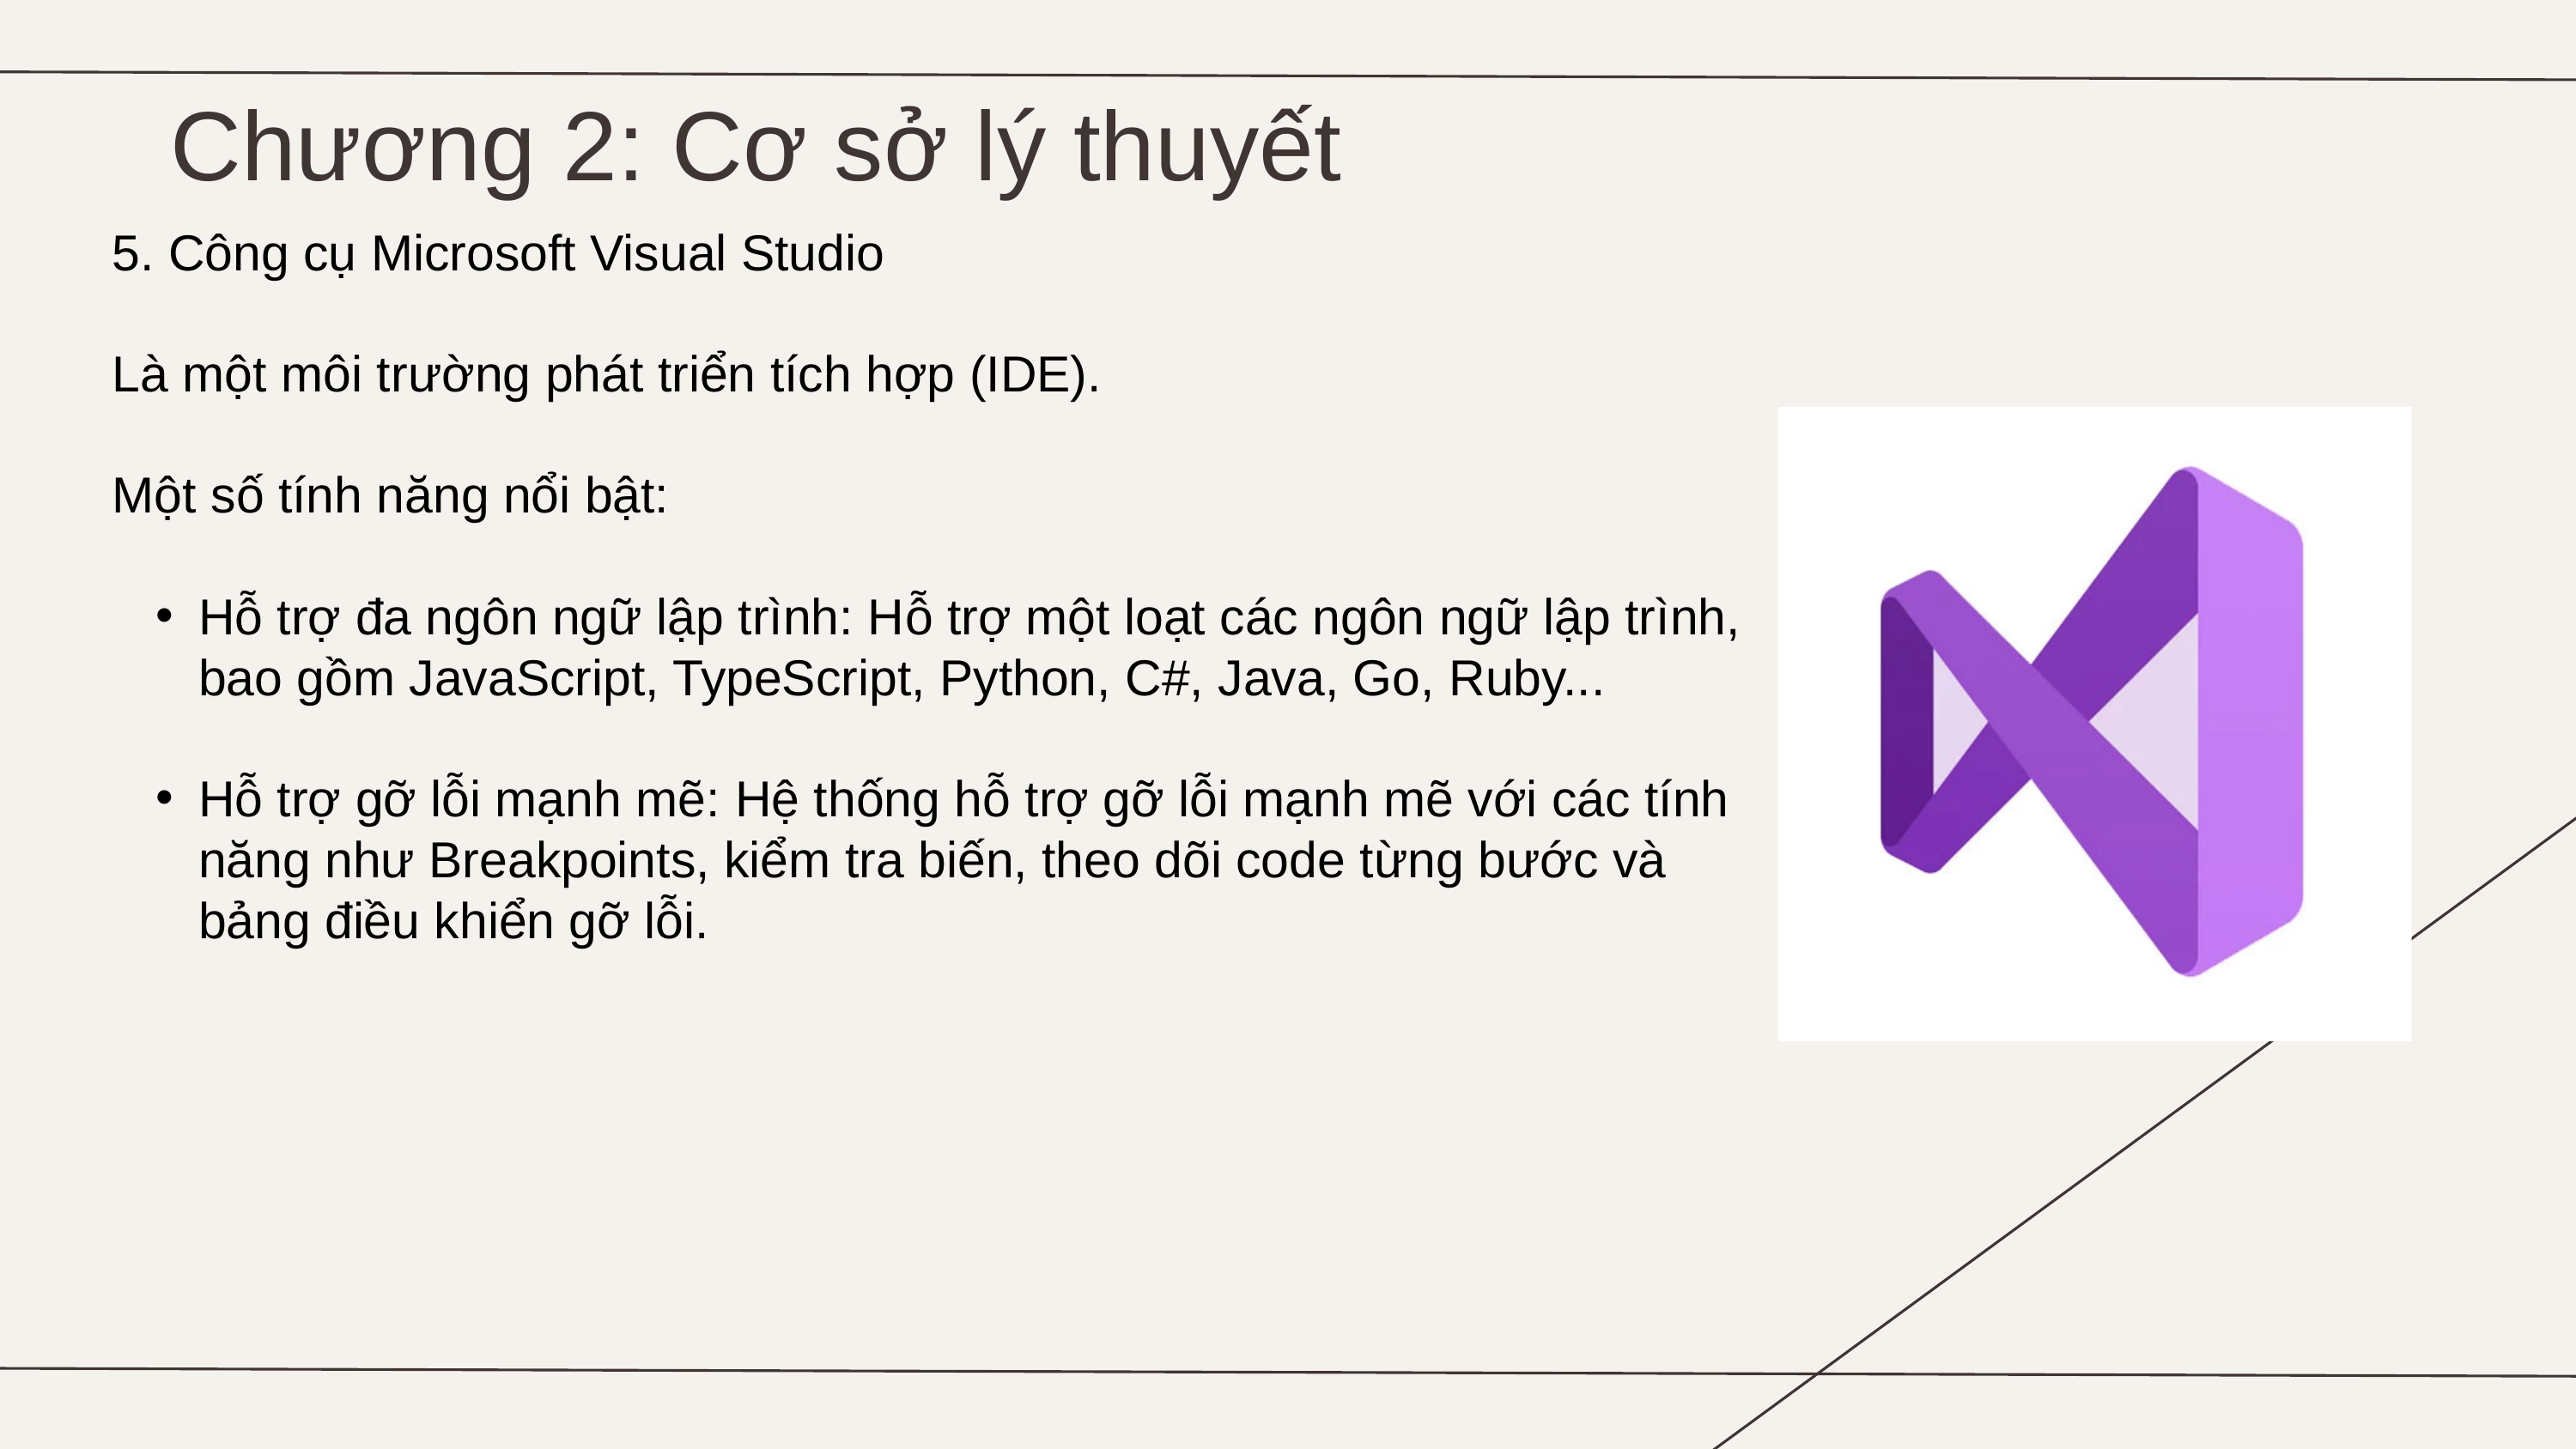

Chương 2: Cơ sở lý thuyết
5. Công cụ Microsoft Visual Studio

Là một môi trường phát triển tích hợp (IDE).

Một số tính năng nổi bật:

Hỗ trợ đa ngôn ngữ lập trình: Hỗ trợ một loạt các ngôn ngữ lập trình, bao gồm JavaScript, TypeScript, Python, C#, Java, Go, Ruby...

Hỗ trợ gỡ lỗi mạnh mẽ: Hệ thống hỗ trợ gỡ lỗi mạnh mẽ với các tính năng như Breakpoints, kiểm tra biến, theo dõi code từng bước và bảng điều khiển gỡ lỗi.